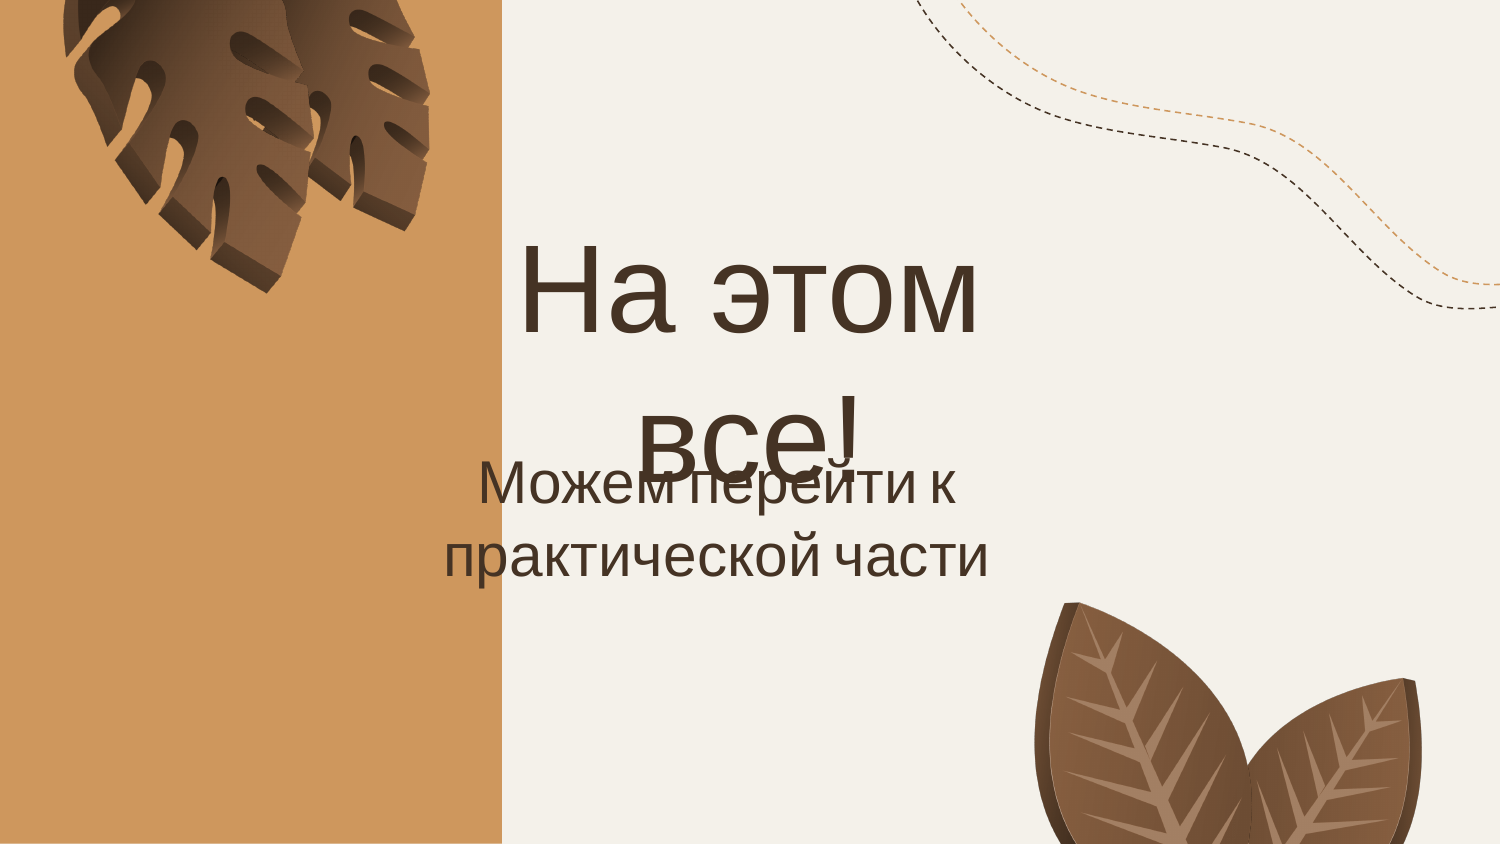

# На этом все!
Можем перейти к практической части